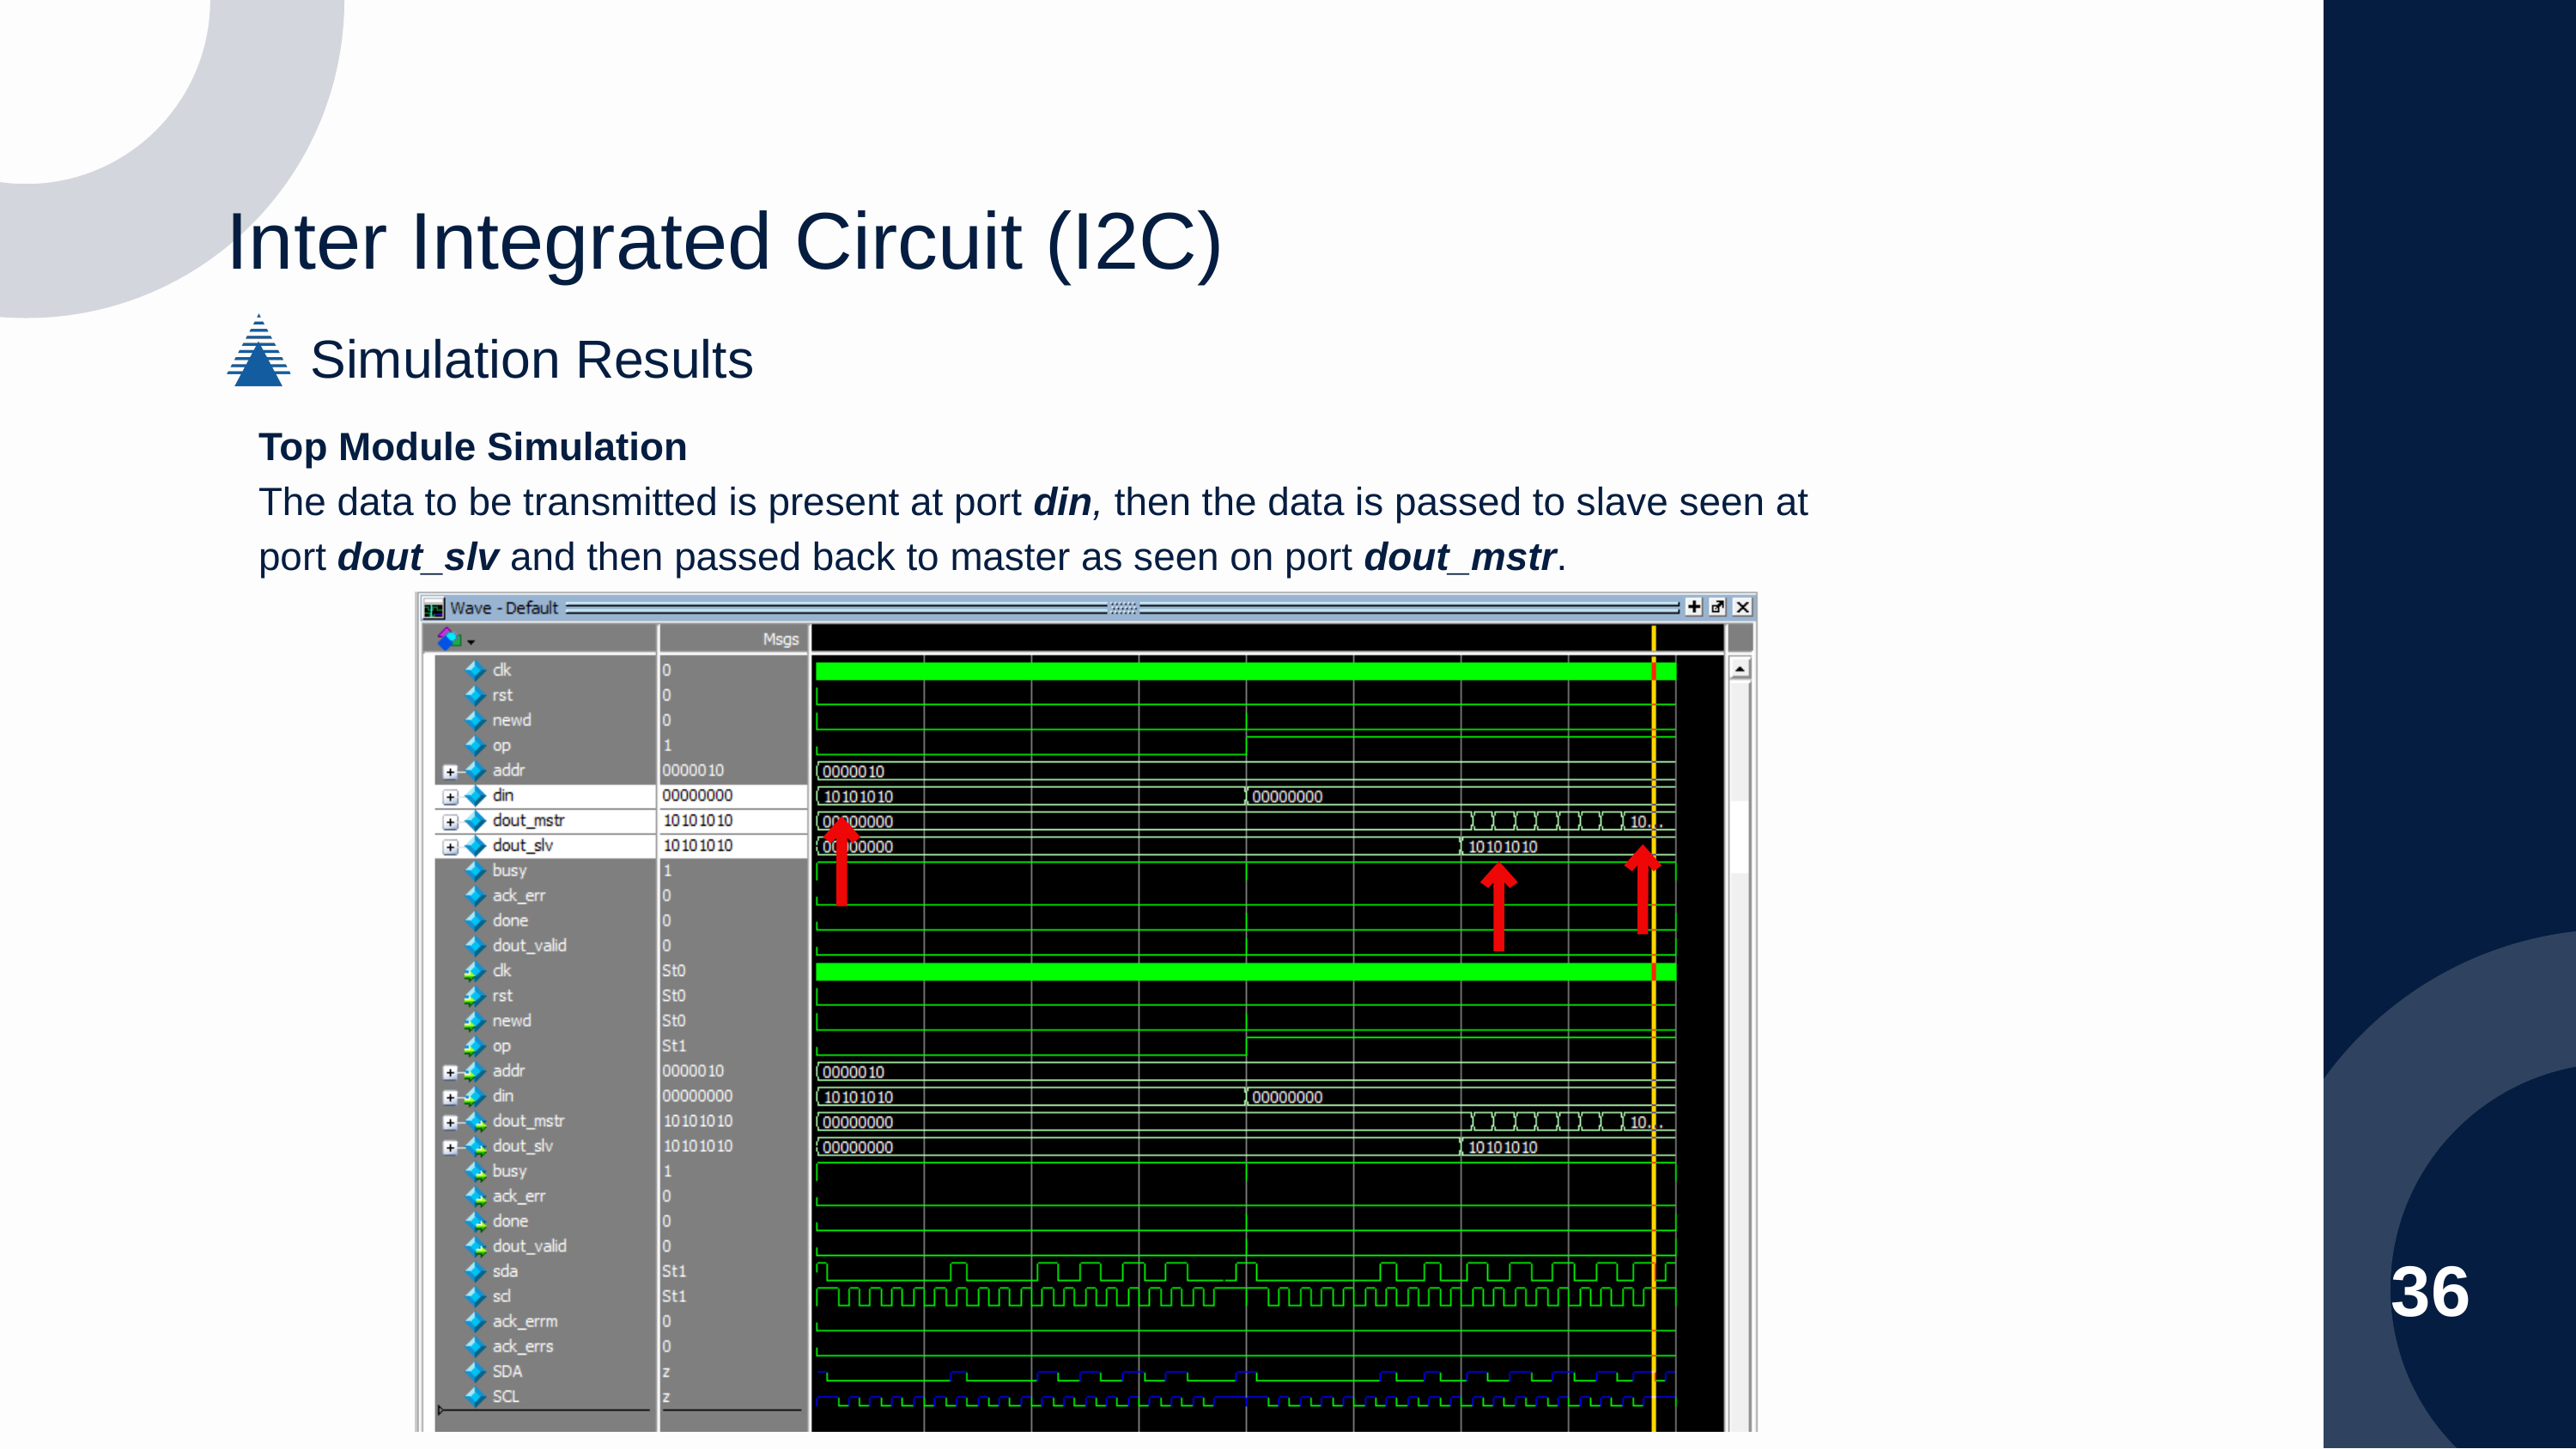

Inter Integrated Circuit (I2C)
Simulation Results

Top Module Simulation
The data to be transmitted is present at port din, then the data is passed to slave seen at port dout_slv and then passed back to master as seen on port dout_mstr.

36